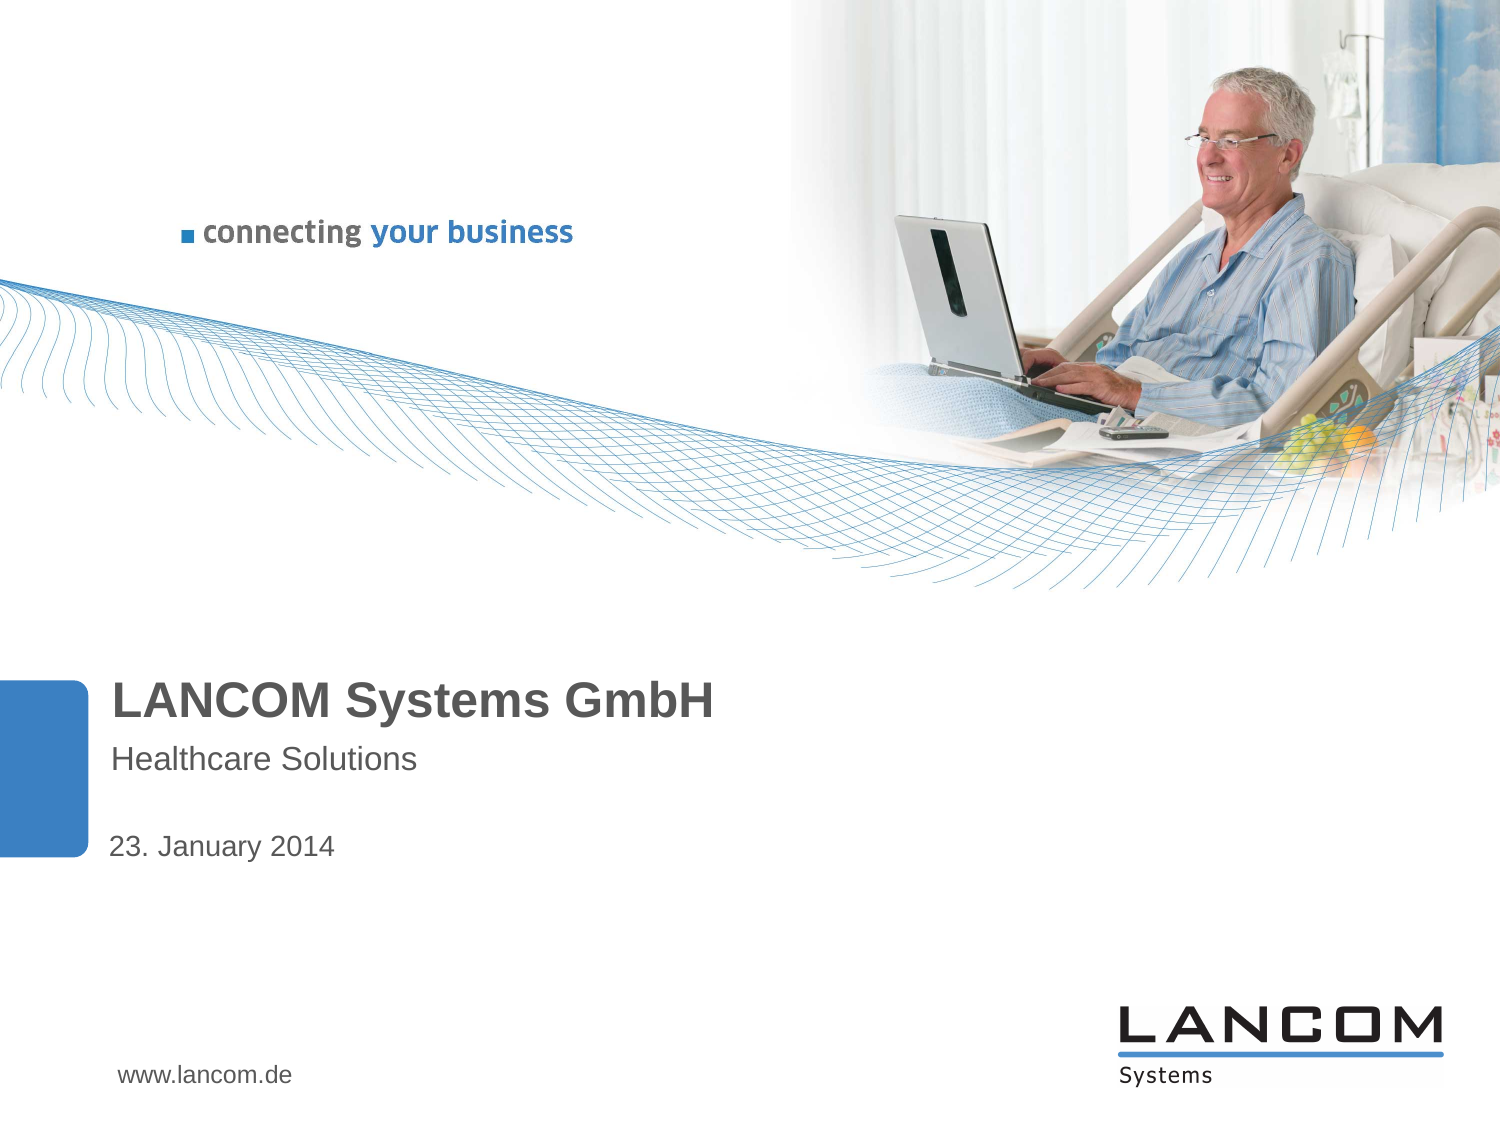

LANCOM Systems GmbH

Healthcare Solutions
23. January 2014